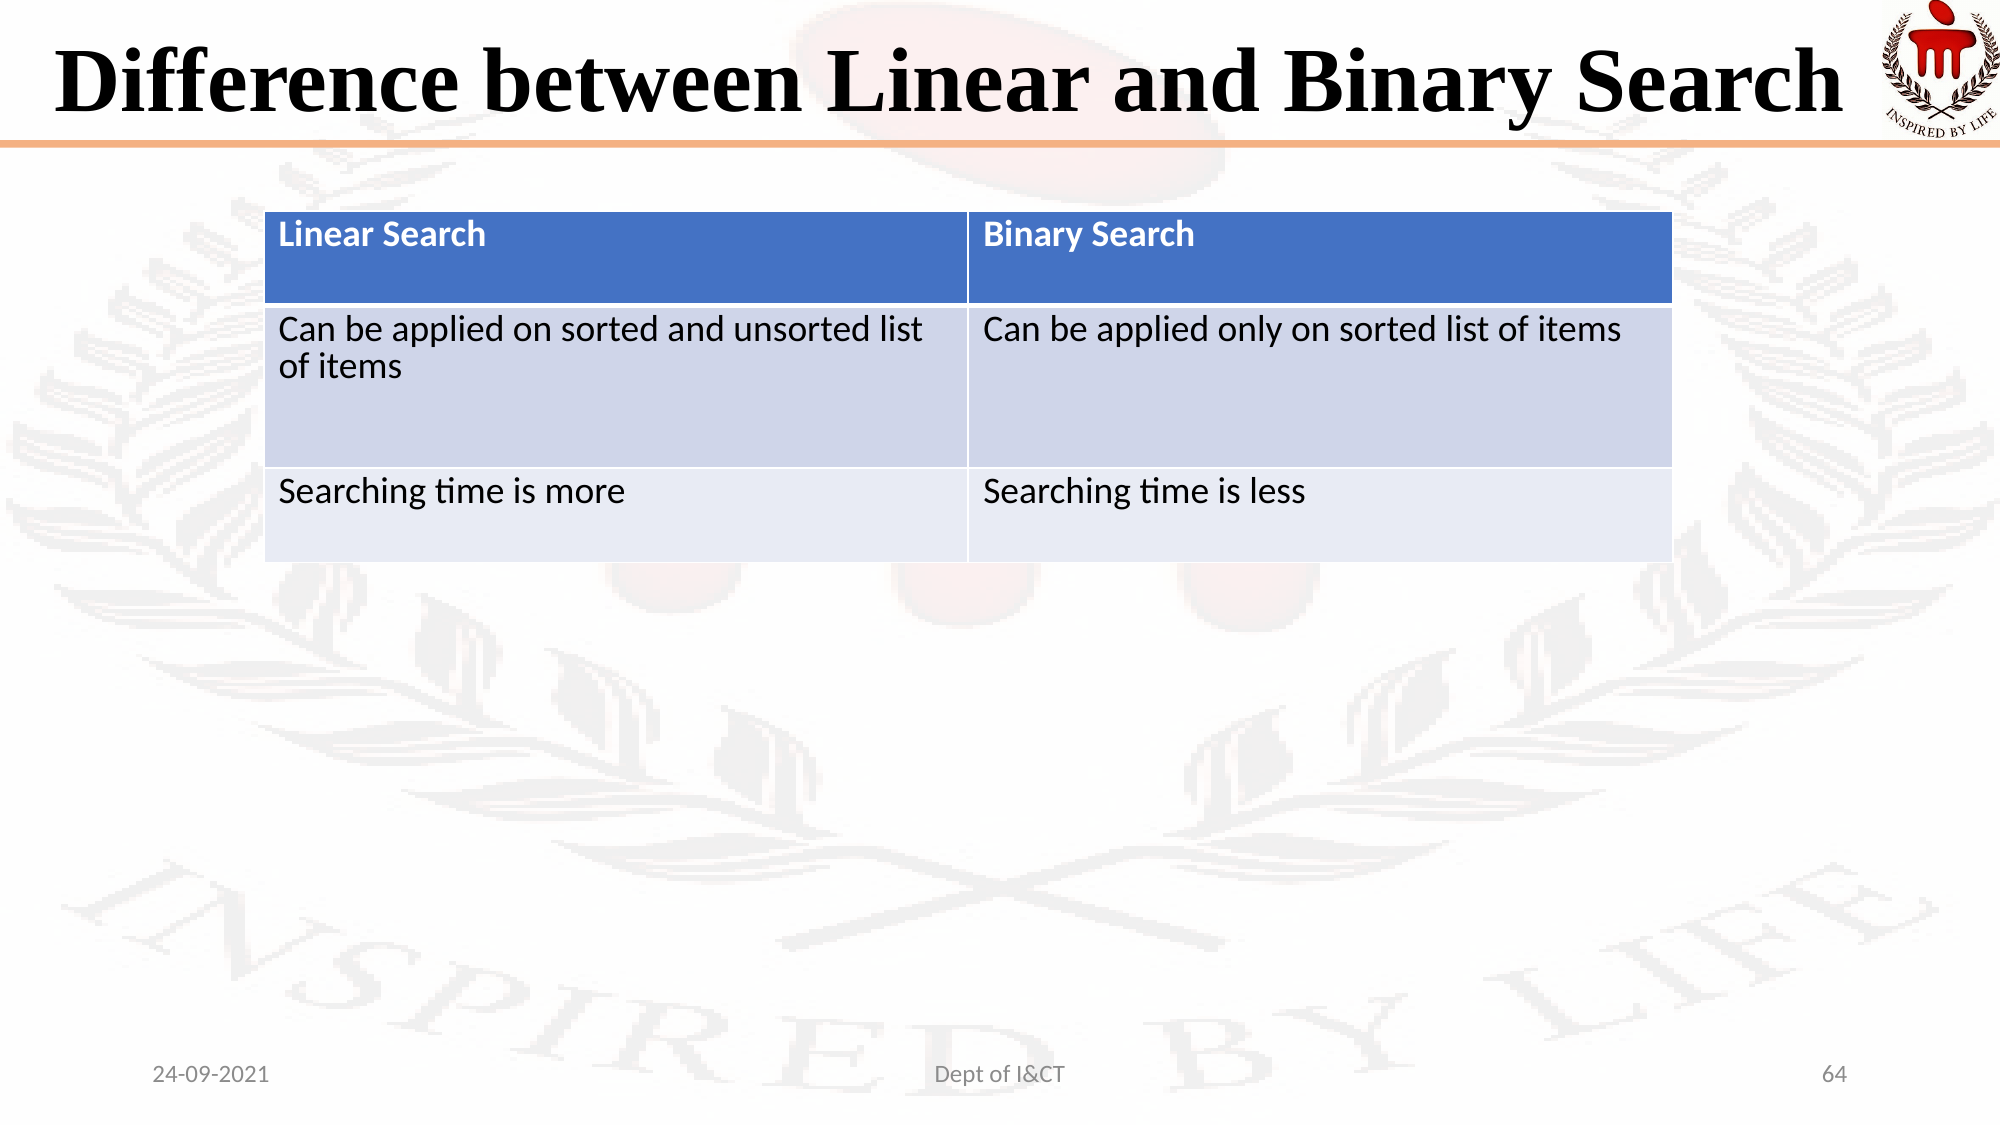

# Difference between Linear and Binary Search
| Linear Search | Binary Search |
| --- | --- |
| Can be applied on sorted and unsorted list of items | Can be applied only on sorted list of items |
| Searching time is more | Searching time is less |
24-09-2021
Dept of I&CT
64